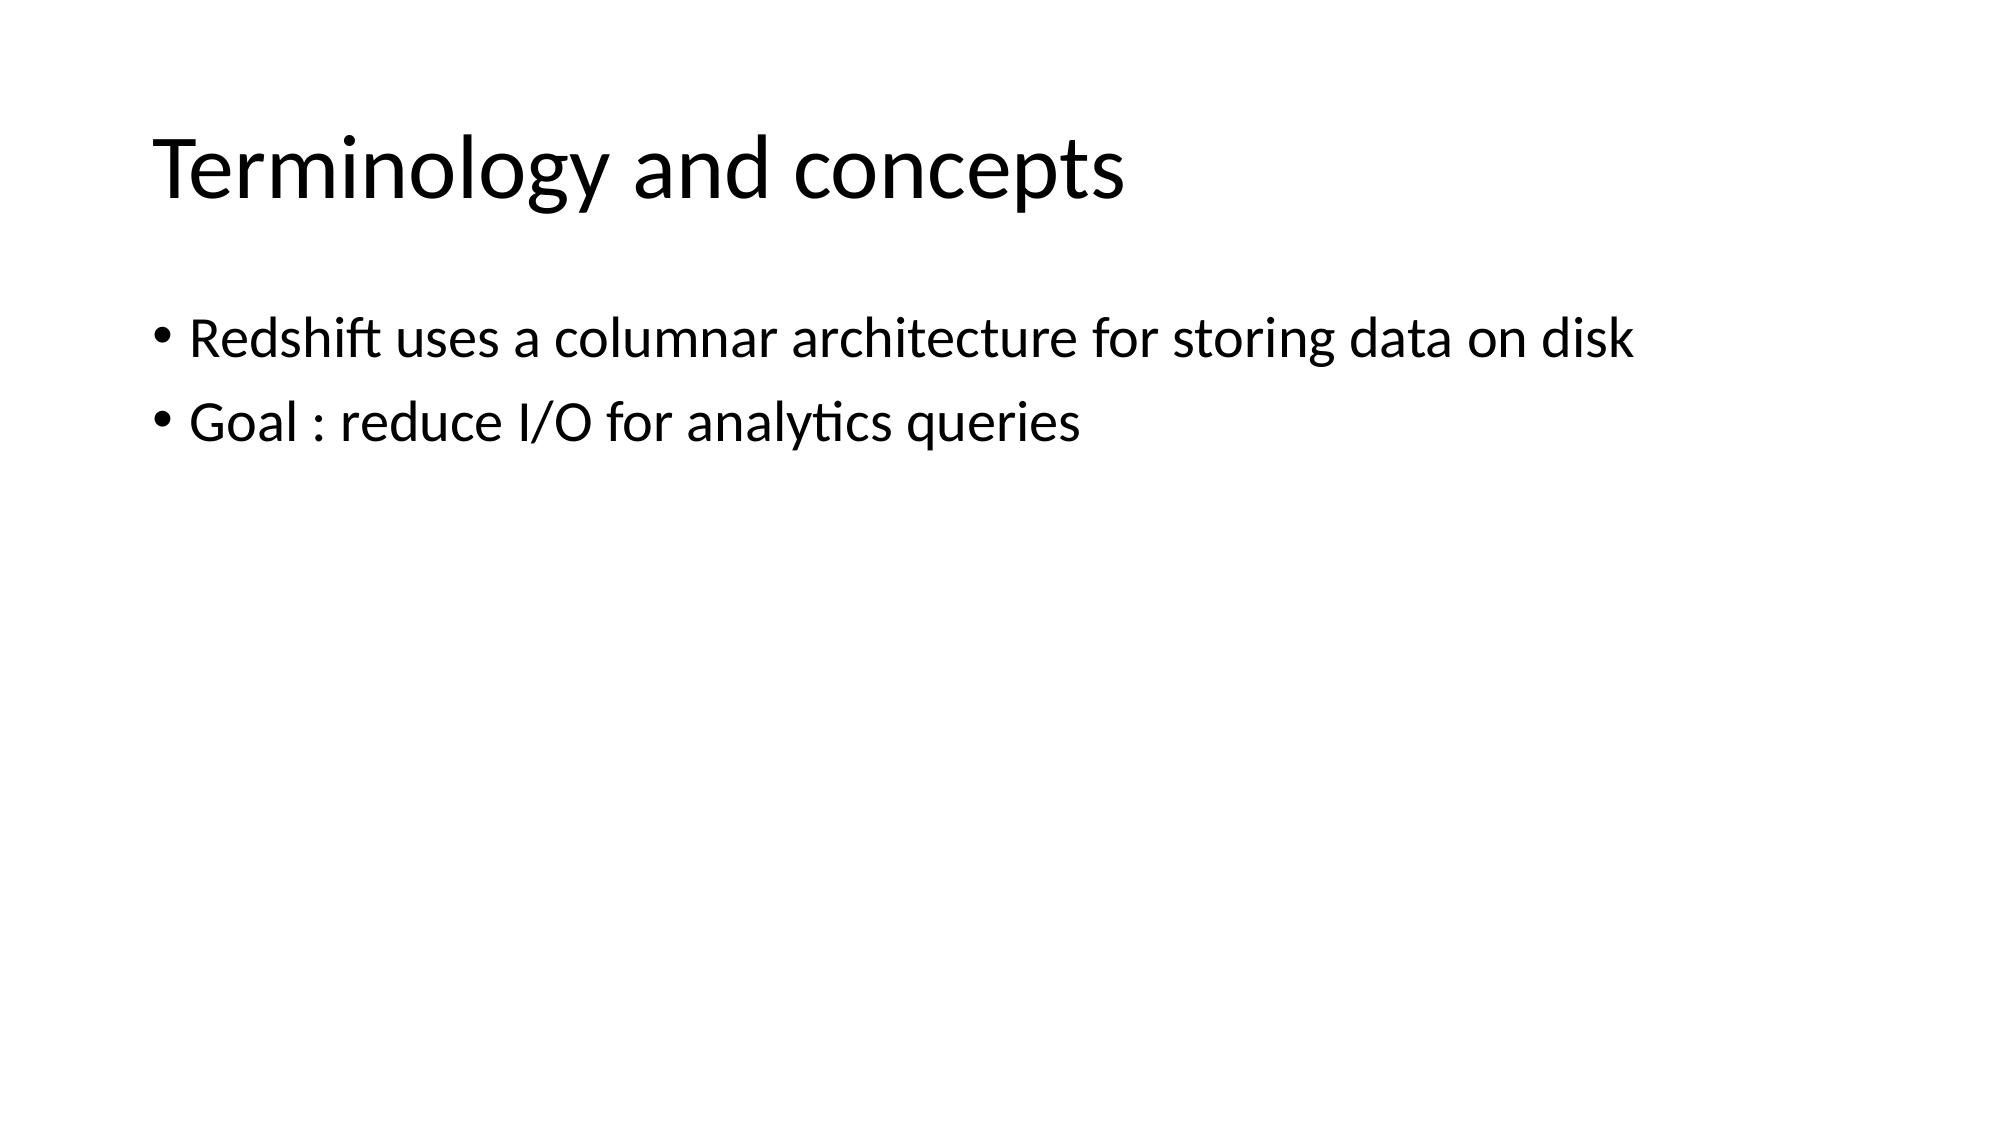

# Terminology and concepts
Redshift uses a columnar architecture for storing data on disk
Goal : reduce I/O for analytics queries